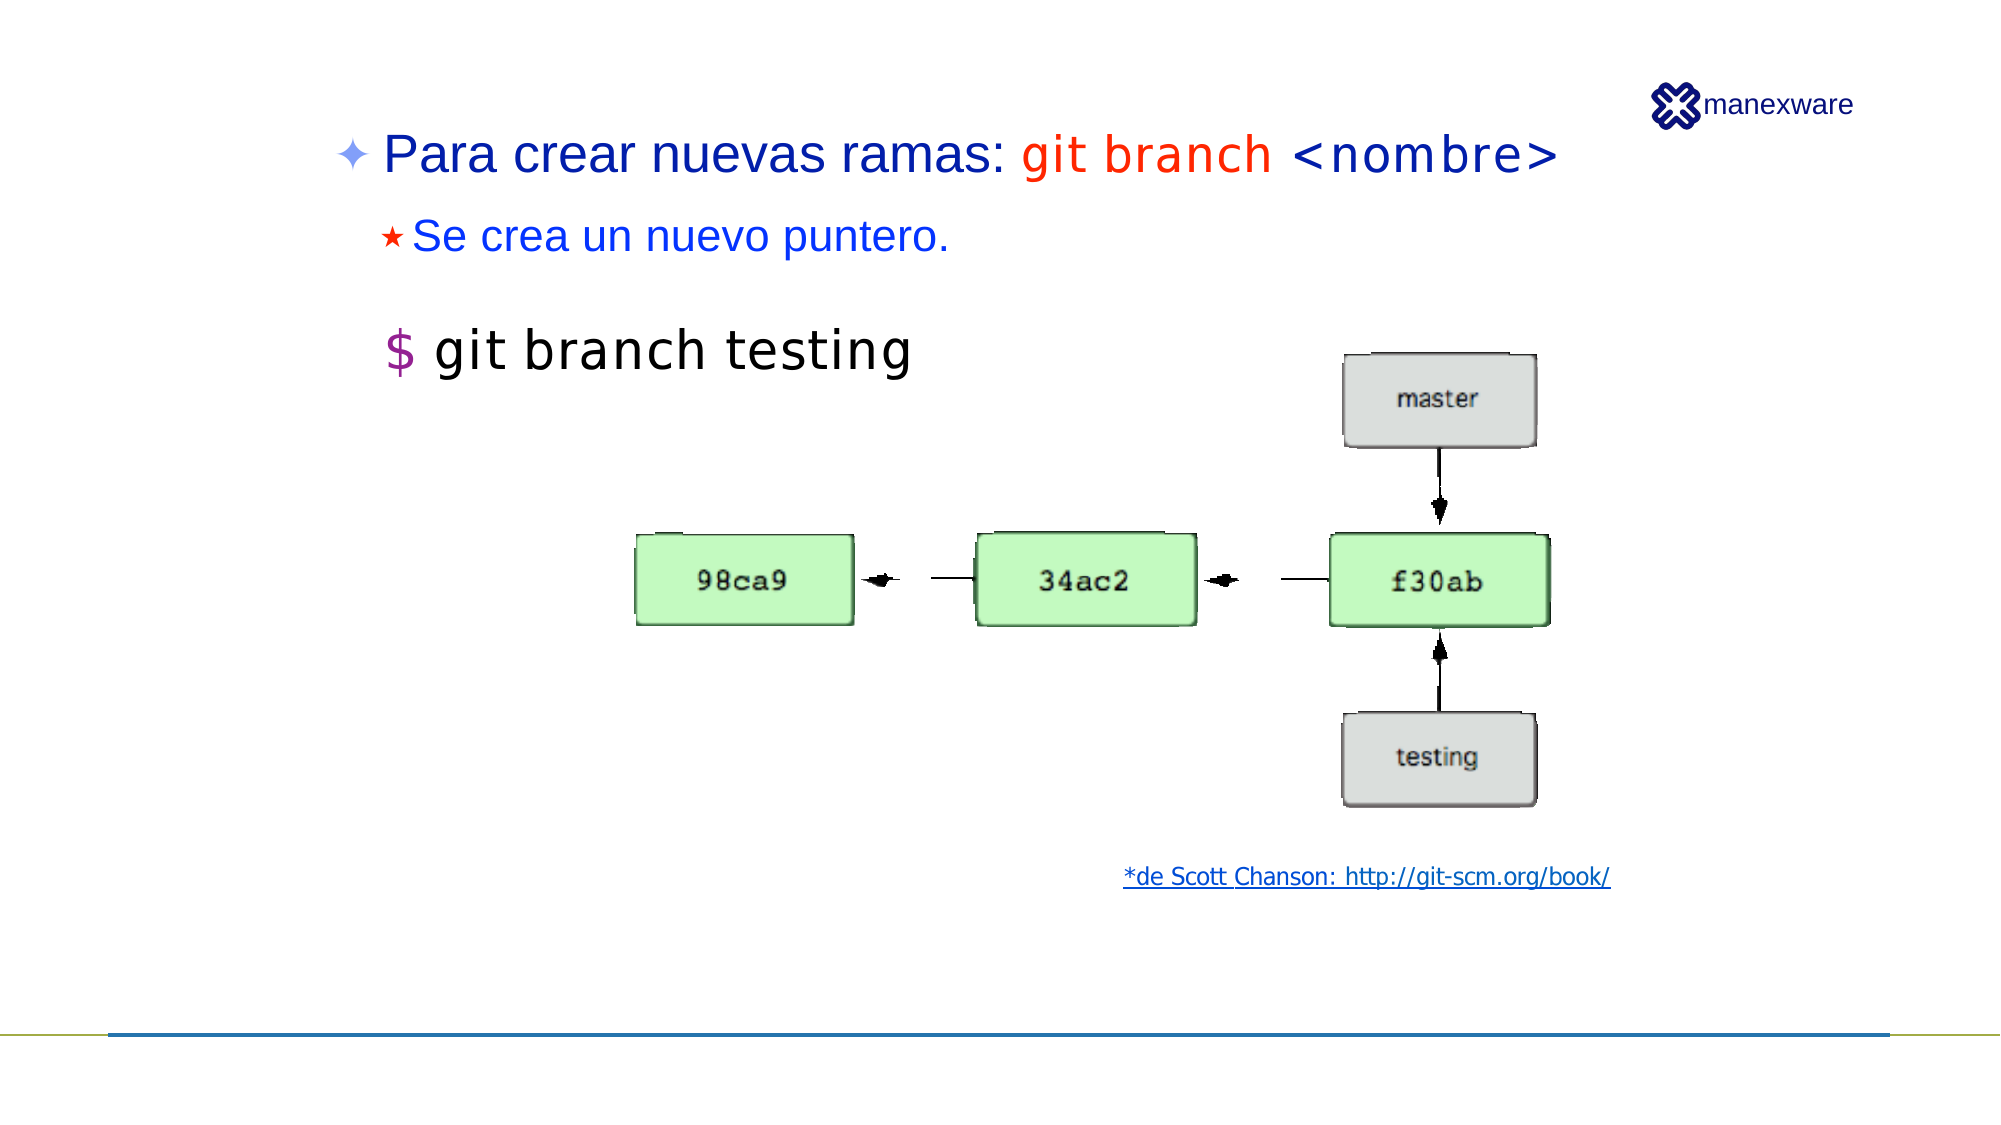

✦ Para crear nuevas ramas: git branch <nombre>
★ Se crea un nuevo puntero.
$ git branch testing

*de Scott Chanson: http://git-scm.org/book/